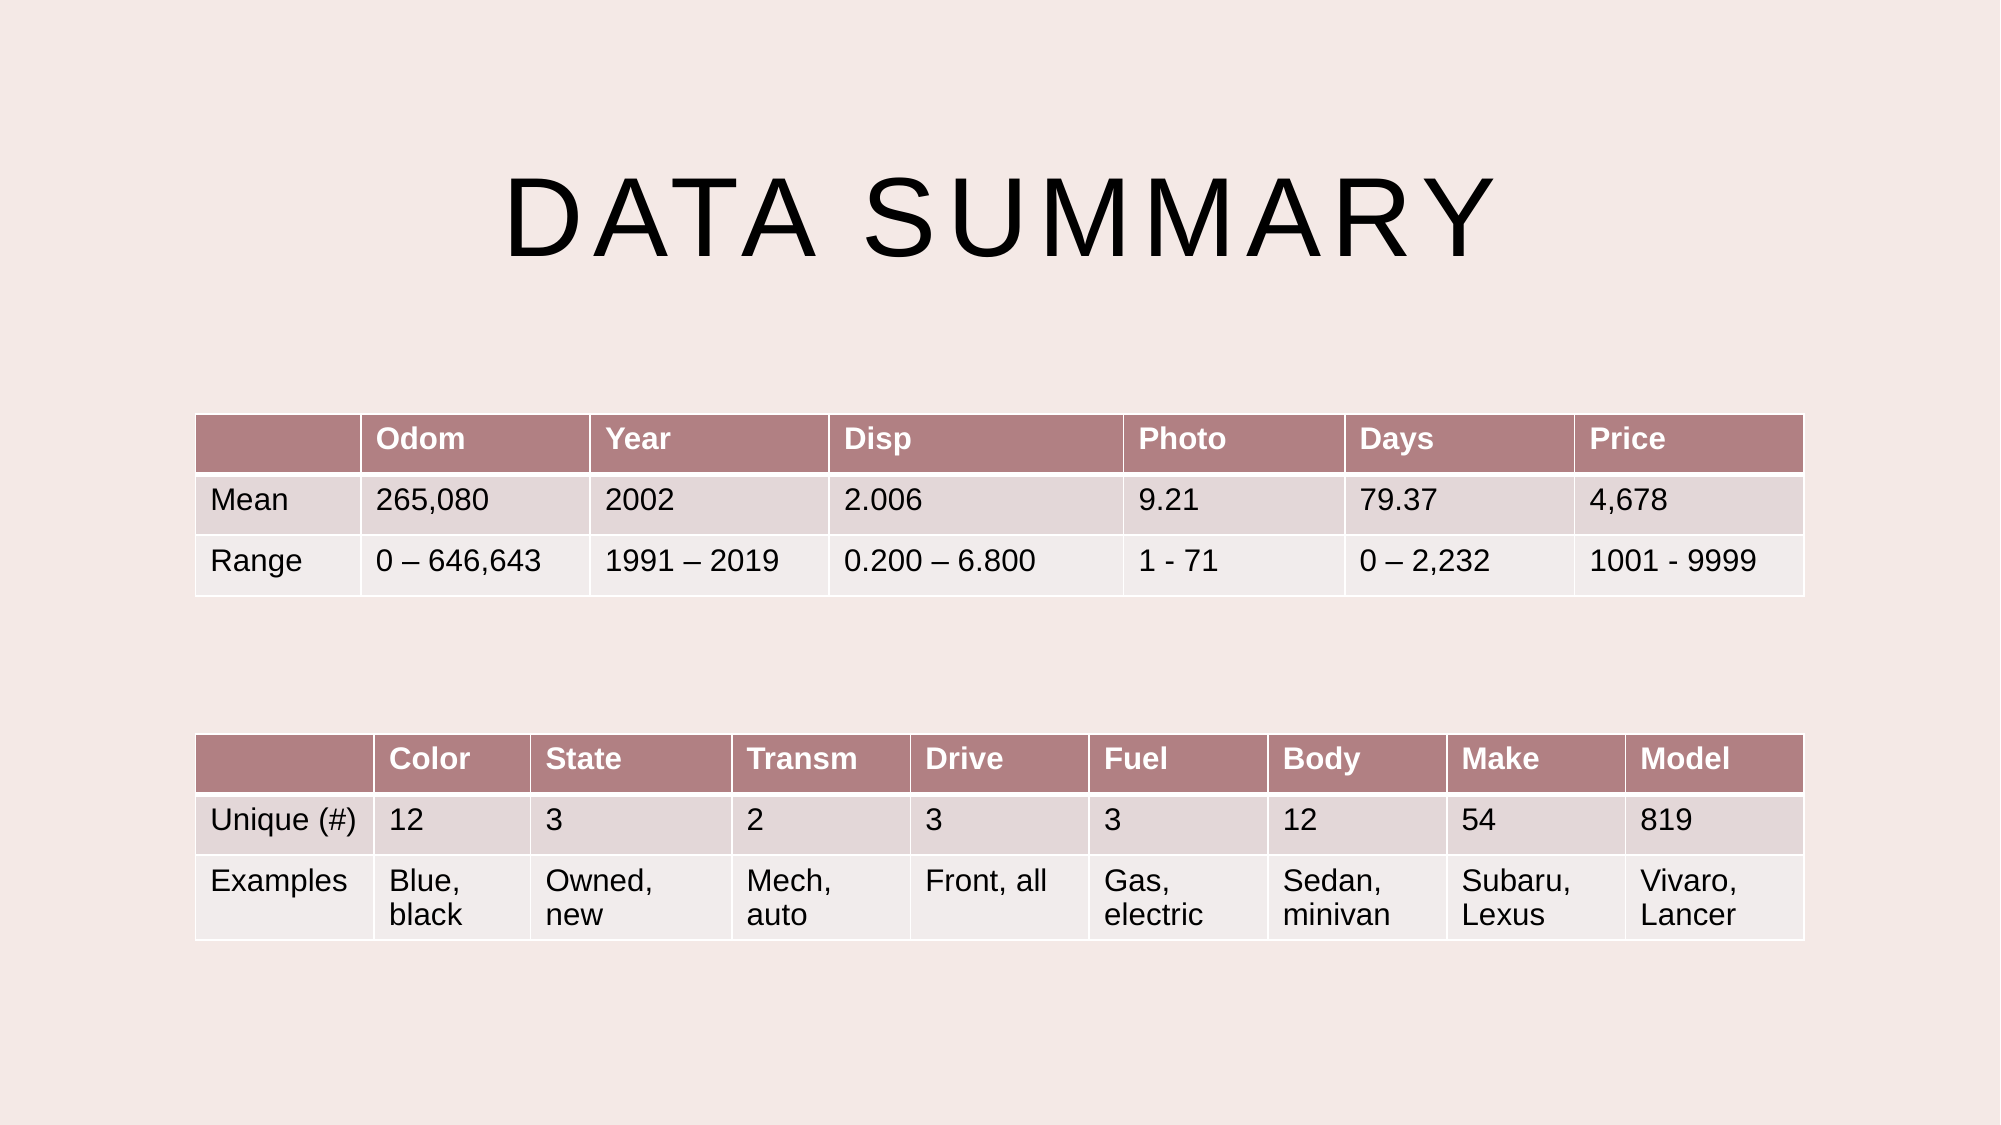

# Data Summary
|  | Odom | Year | Disp | Photo | Days | Price |
| --- | --- | --- | --- | --- | --- | --- |
| Mean | 265,080 | 2002 | 2.006 | 9.21 | 79.37 | 4,678 |
| Range | 0 – 646,643 | 1991 – 2019 | 0.200 – 6.800 | 1 - 71 | 0 – 2,232 | 1001 - 9999 |
|  | Color | State | Transm | Drive | Fuel | Body | Make | Model |
| --- | --- | --- | --- | --- | --- | --- | --- | --- |
| Unique (#) | 12 | 3 | 2 | 3 | 3 | 12 | 54 | 819 |
| Examples | Blue, black | Owned, new | Mech, auto | Front, all | Gas, electric | Sedan, minivan | Subaru, Lexus | Vivaro, Lancer |